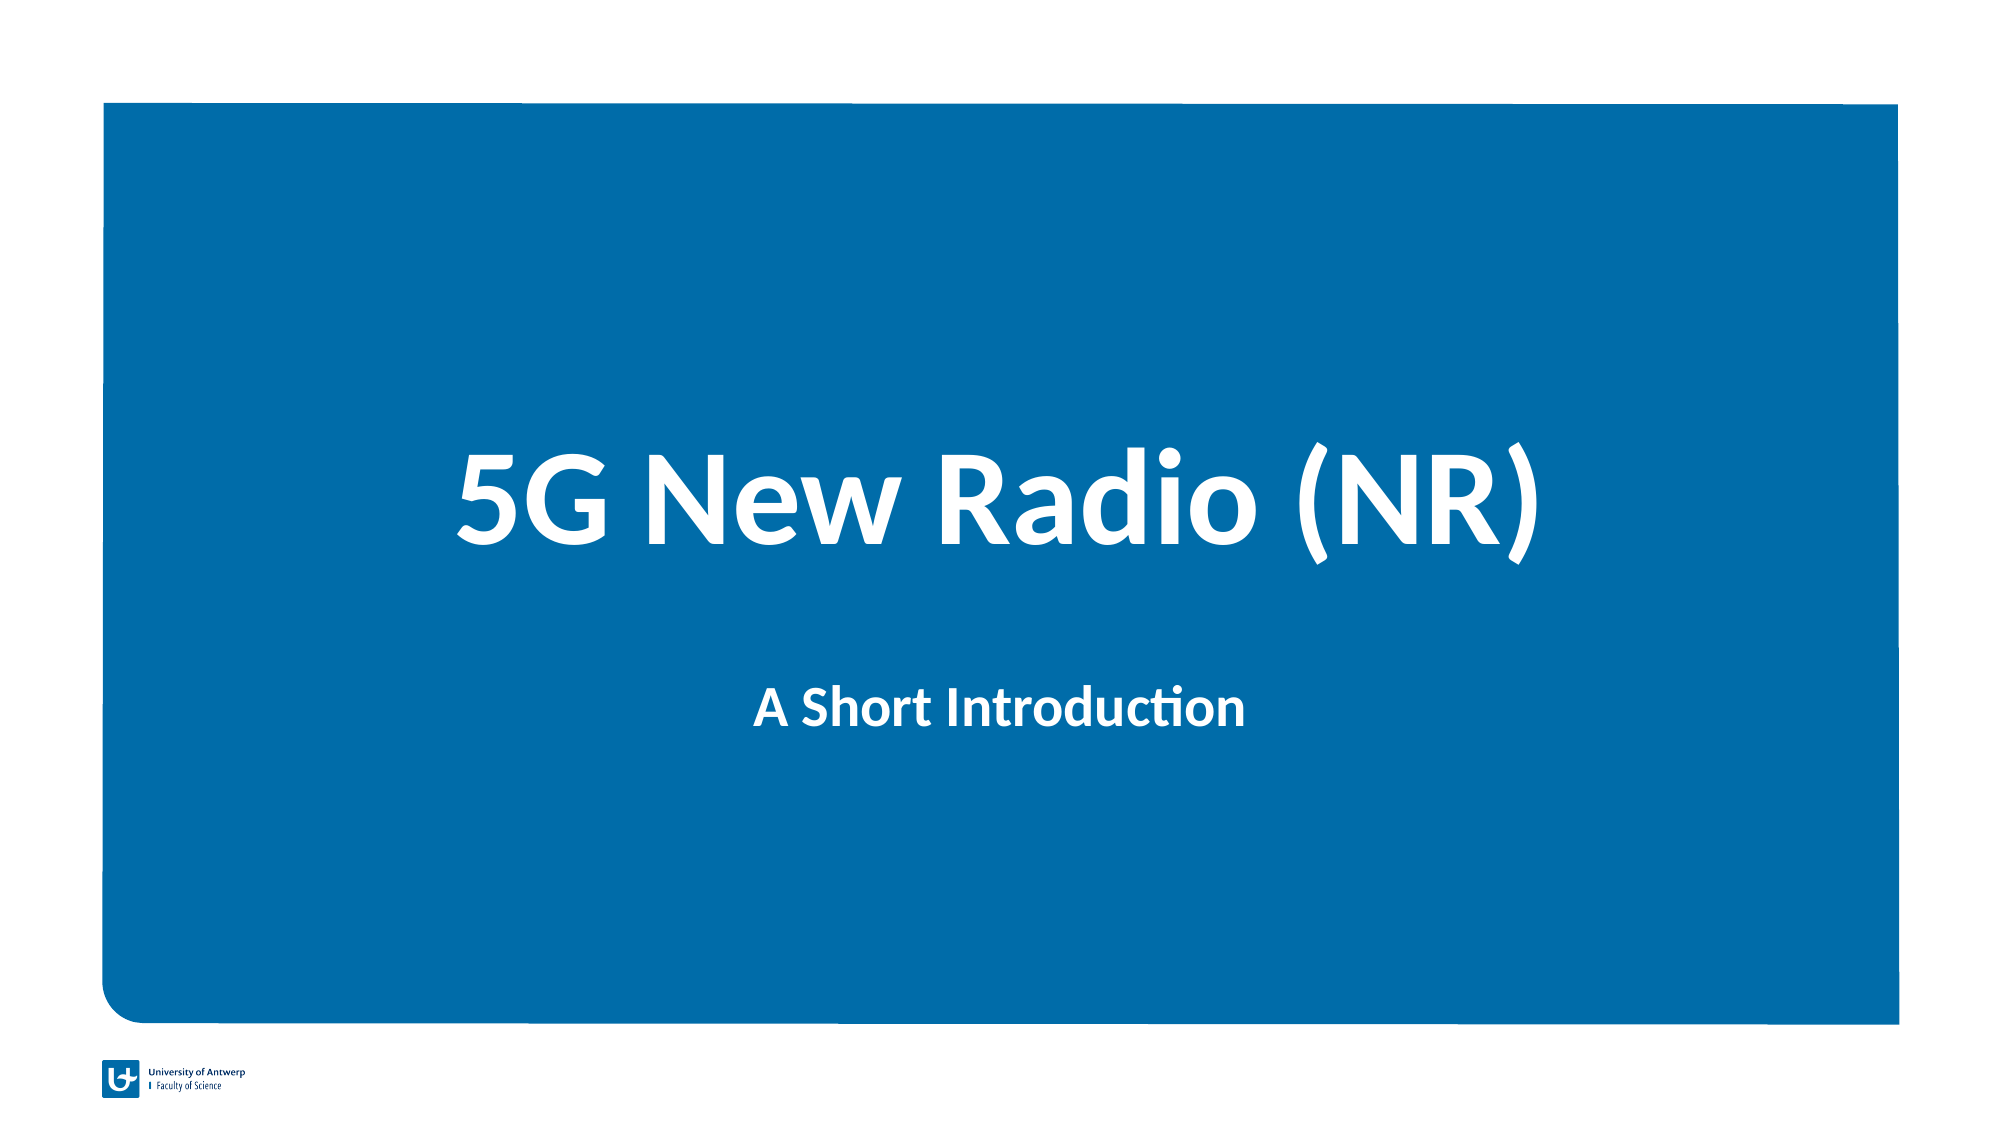

# 5G New Radio (NR)
A Short Introduction